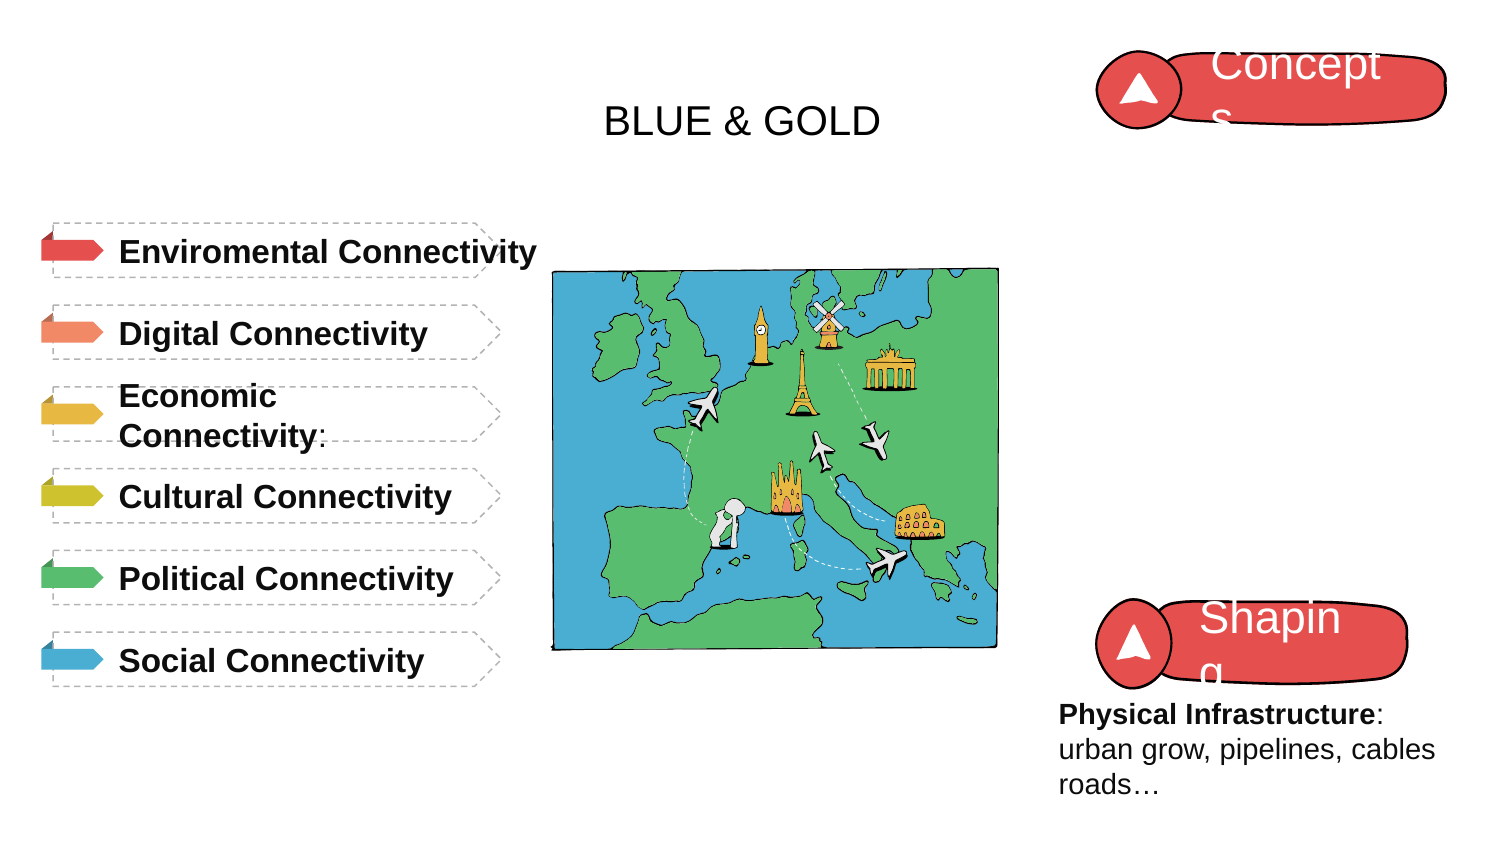

Concepts

# BLUE & GOLD

Enviromental Connectivity

Digital Connectivity

Economic Connectivity:

Cultural Connectivity

Political Connectivity

Shaping

Physical Infrastructure: urban grow, pipelines, cables roads…

Social Connectivity